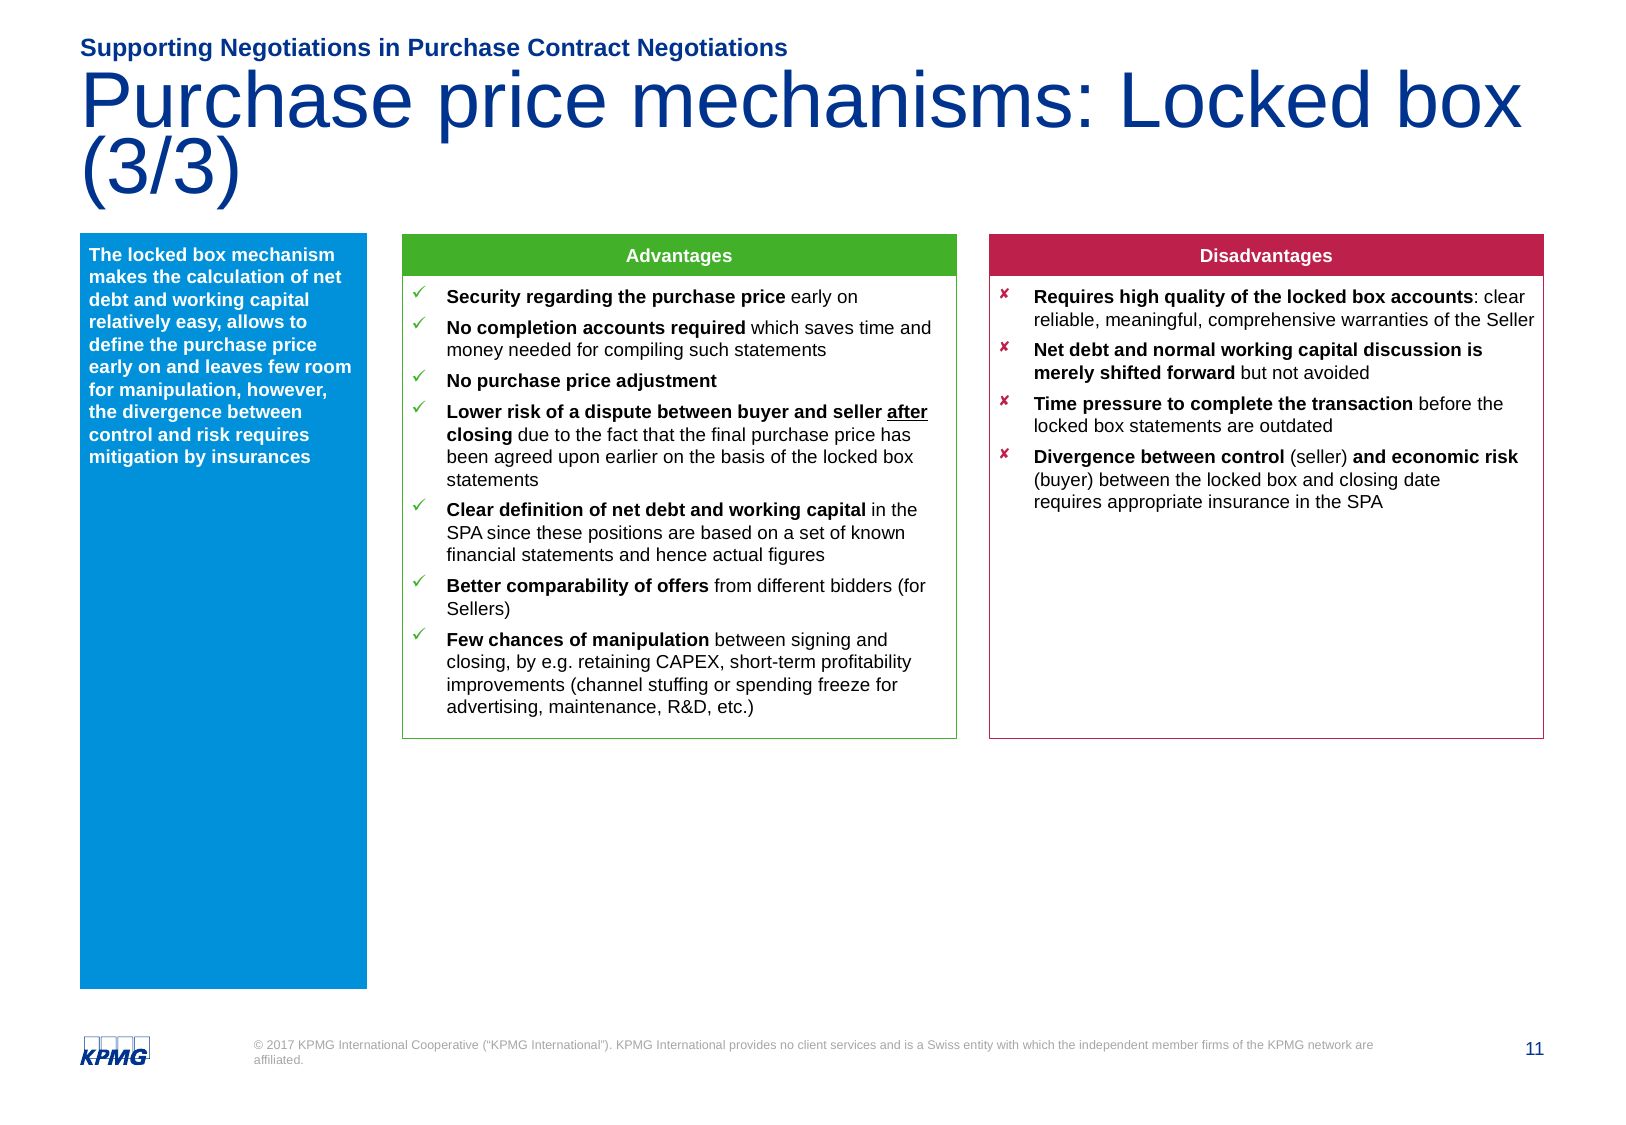

Supporting Negotiations in Purchase Contract Negotiations
# Purchase price mechanisms: Locked box (3/3)
The locked box mechanism makes the calculation of net debt and working capital relatively easy, allows to define the purchase price early on and leaves few room for manipulation, however, the divergence between control and risk requires mitigation by insurances
Advantages
Disadvantages
Security regarding the purchase price early on
No completion accounts required which saves time and money needed for compiling such statements
No purchase price adjustment
Lower risk of a dispute between buyer and seller after closing due to the fact that the final purchase price has been agreed upon earlier on the basis of the locked box statements
Clear definition of net debt and working capital in the SPA since these positions are based on a set of known financial statements and hence actual figures
Better comparability of offers from different bidders (for Sellers)
Few chances of manipulation between signing and closing, by e.g. retaining CAPEX, short-term profitability improvements (channel stuffing or spending freeze for advertising, maintenance, R&D, etc.)
Requires high quality of the locked box accounts: clear reliable, meaningful, comprehensive warranties of the Seller
Net debt and normal working capital discussion is merely shifted forward but not avoided
Time pressure to complete the transaction before the locked box statements are outdated
Divergence between control (seller) and economic risk (buyer) between the locked box and closing date	requires appropriate insurance in the SPA